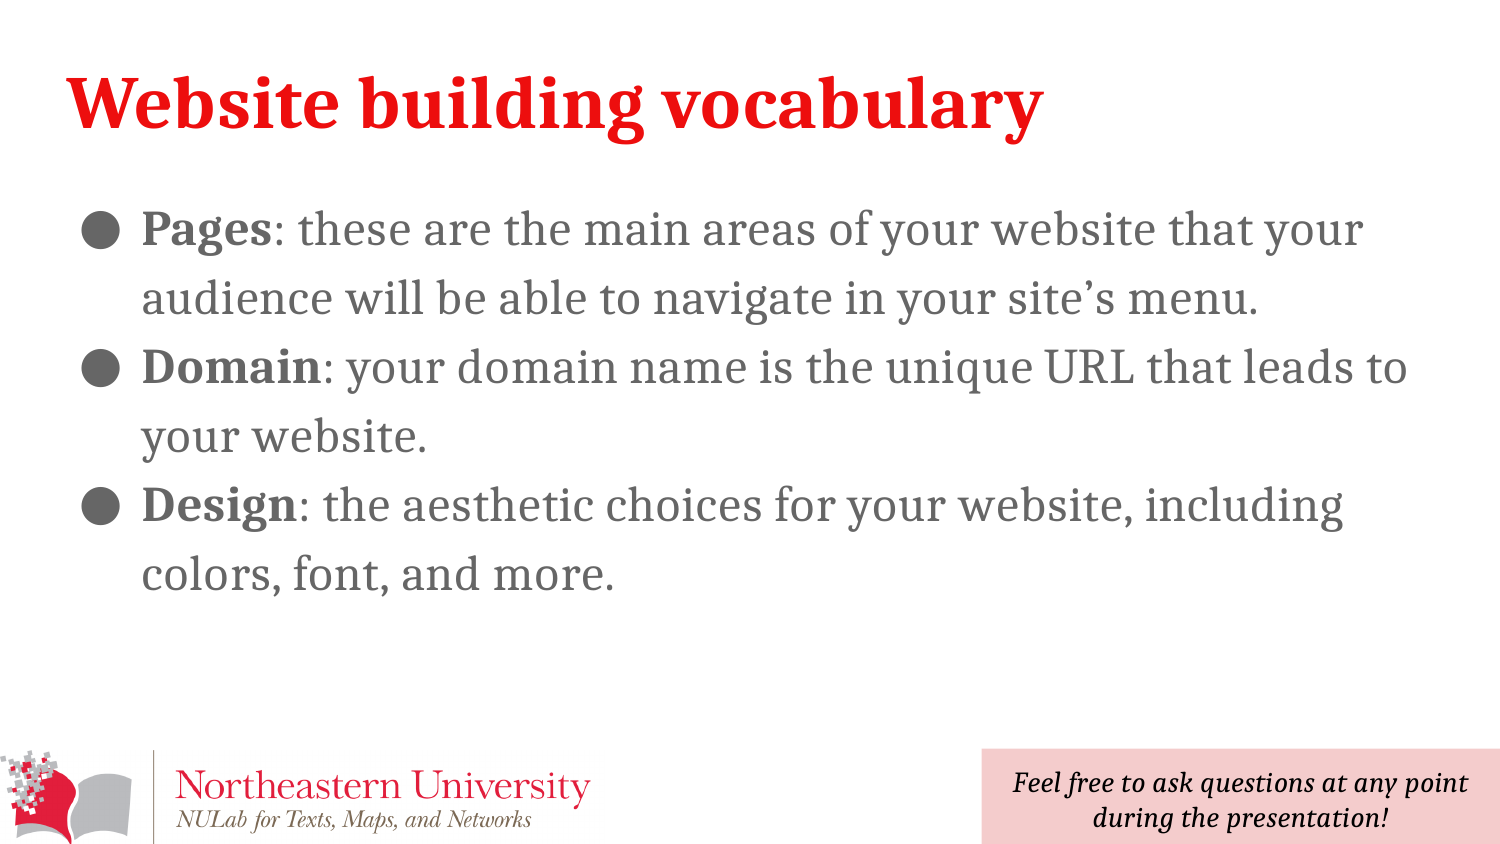

# Website building vocabulary
Pages: these are the main areas of your website that your audience will be able to navigate in your site’s menu.
Domain: your domain name is the unique URL that leads to your website.
Design: the aesthetic choices for your website, including colors, font, and more.